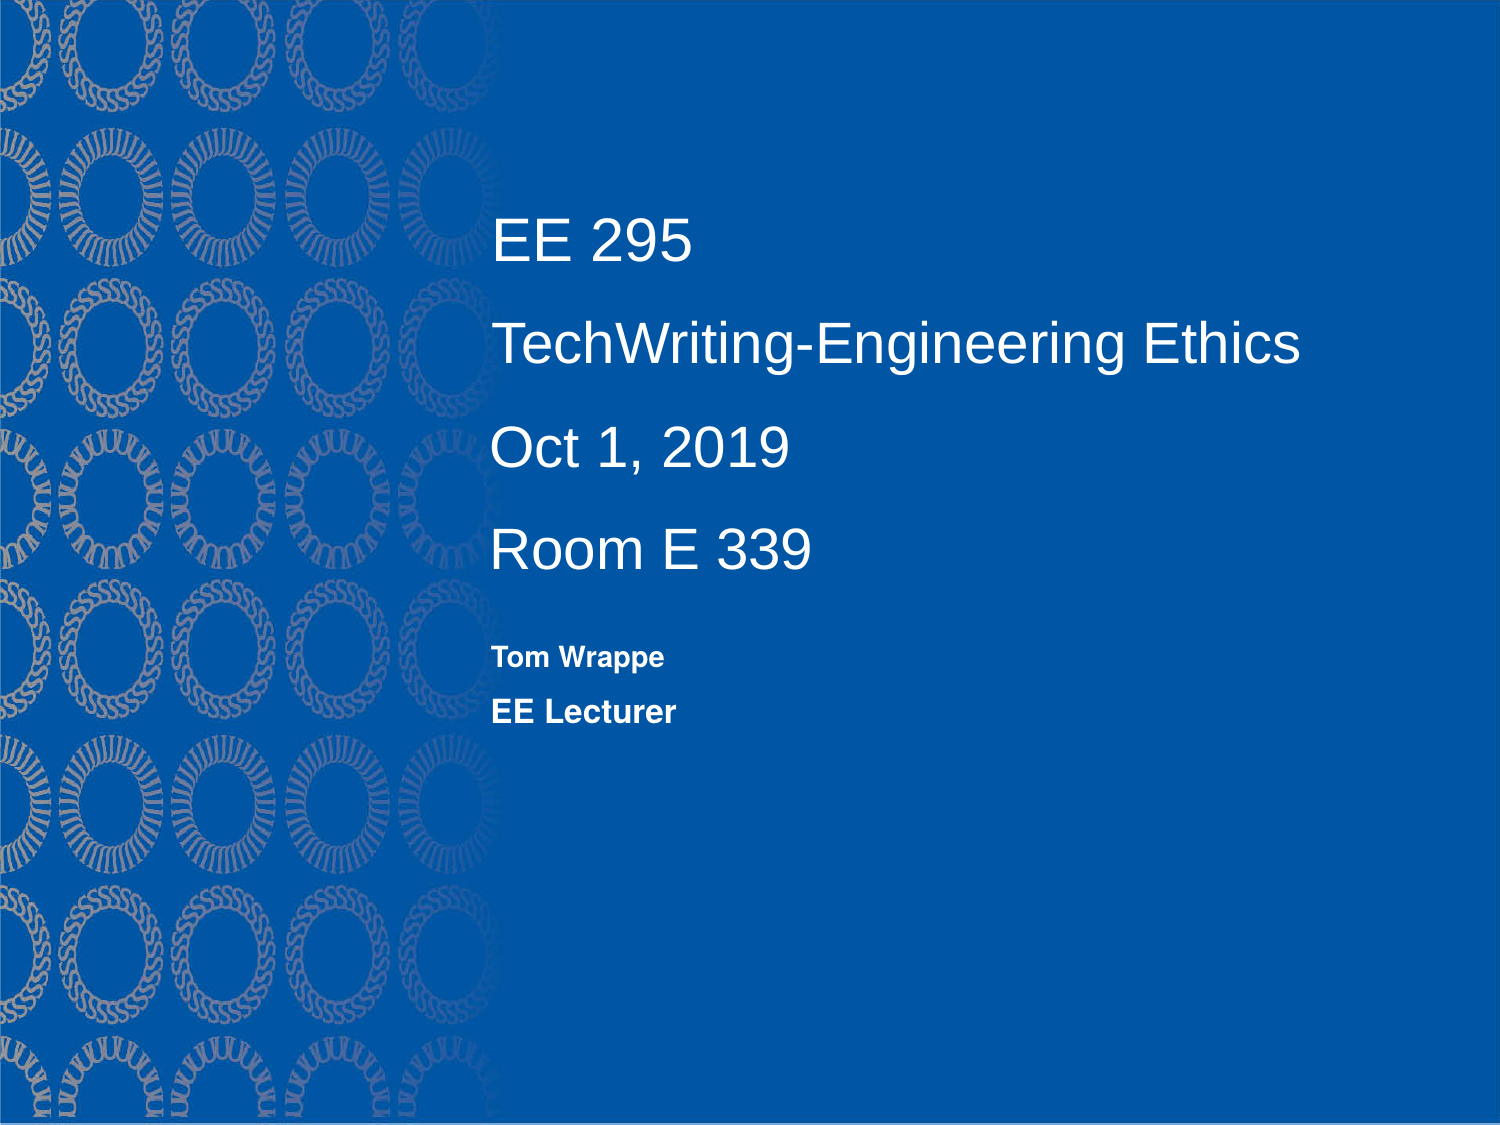

# EE 295
TechWriting-Engineering Ethics
Oct 1, 2019
Room E 339
Tom Wrappe
EE Lecturer